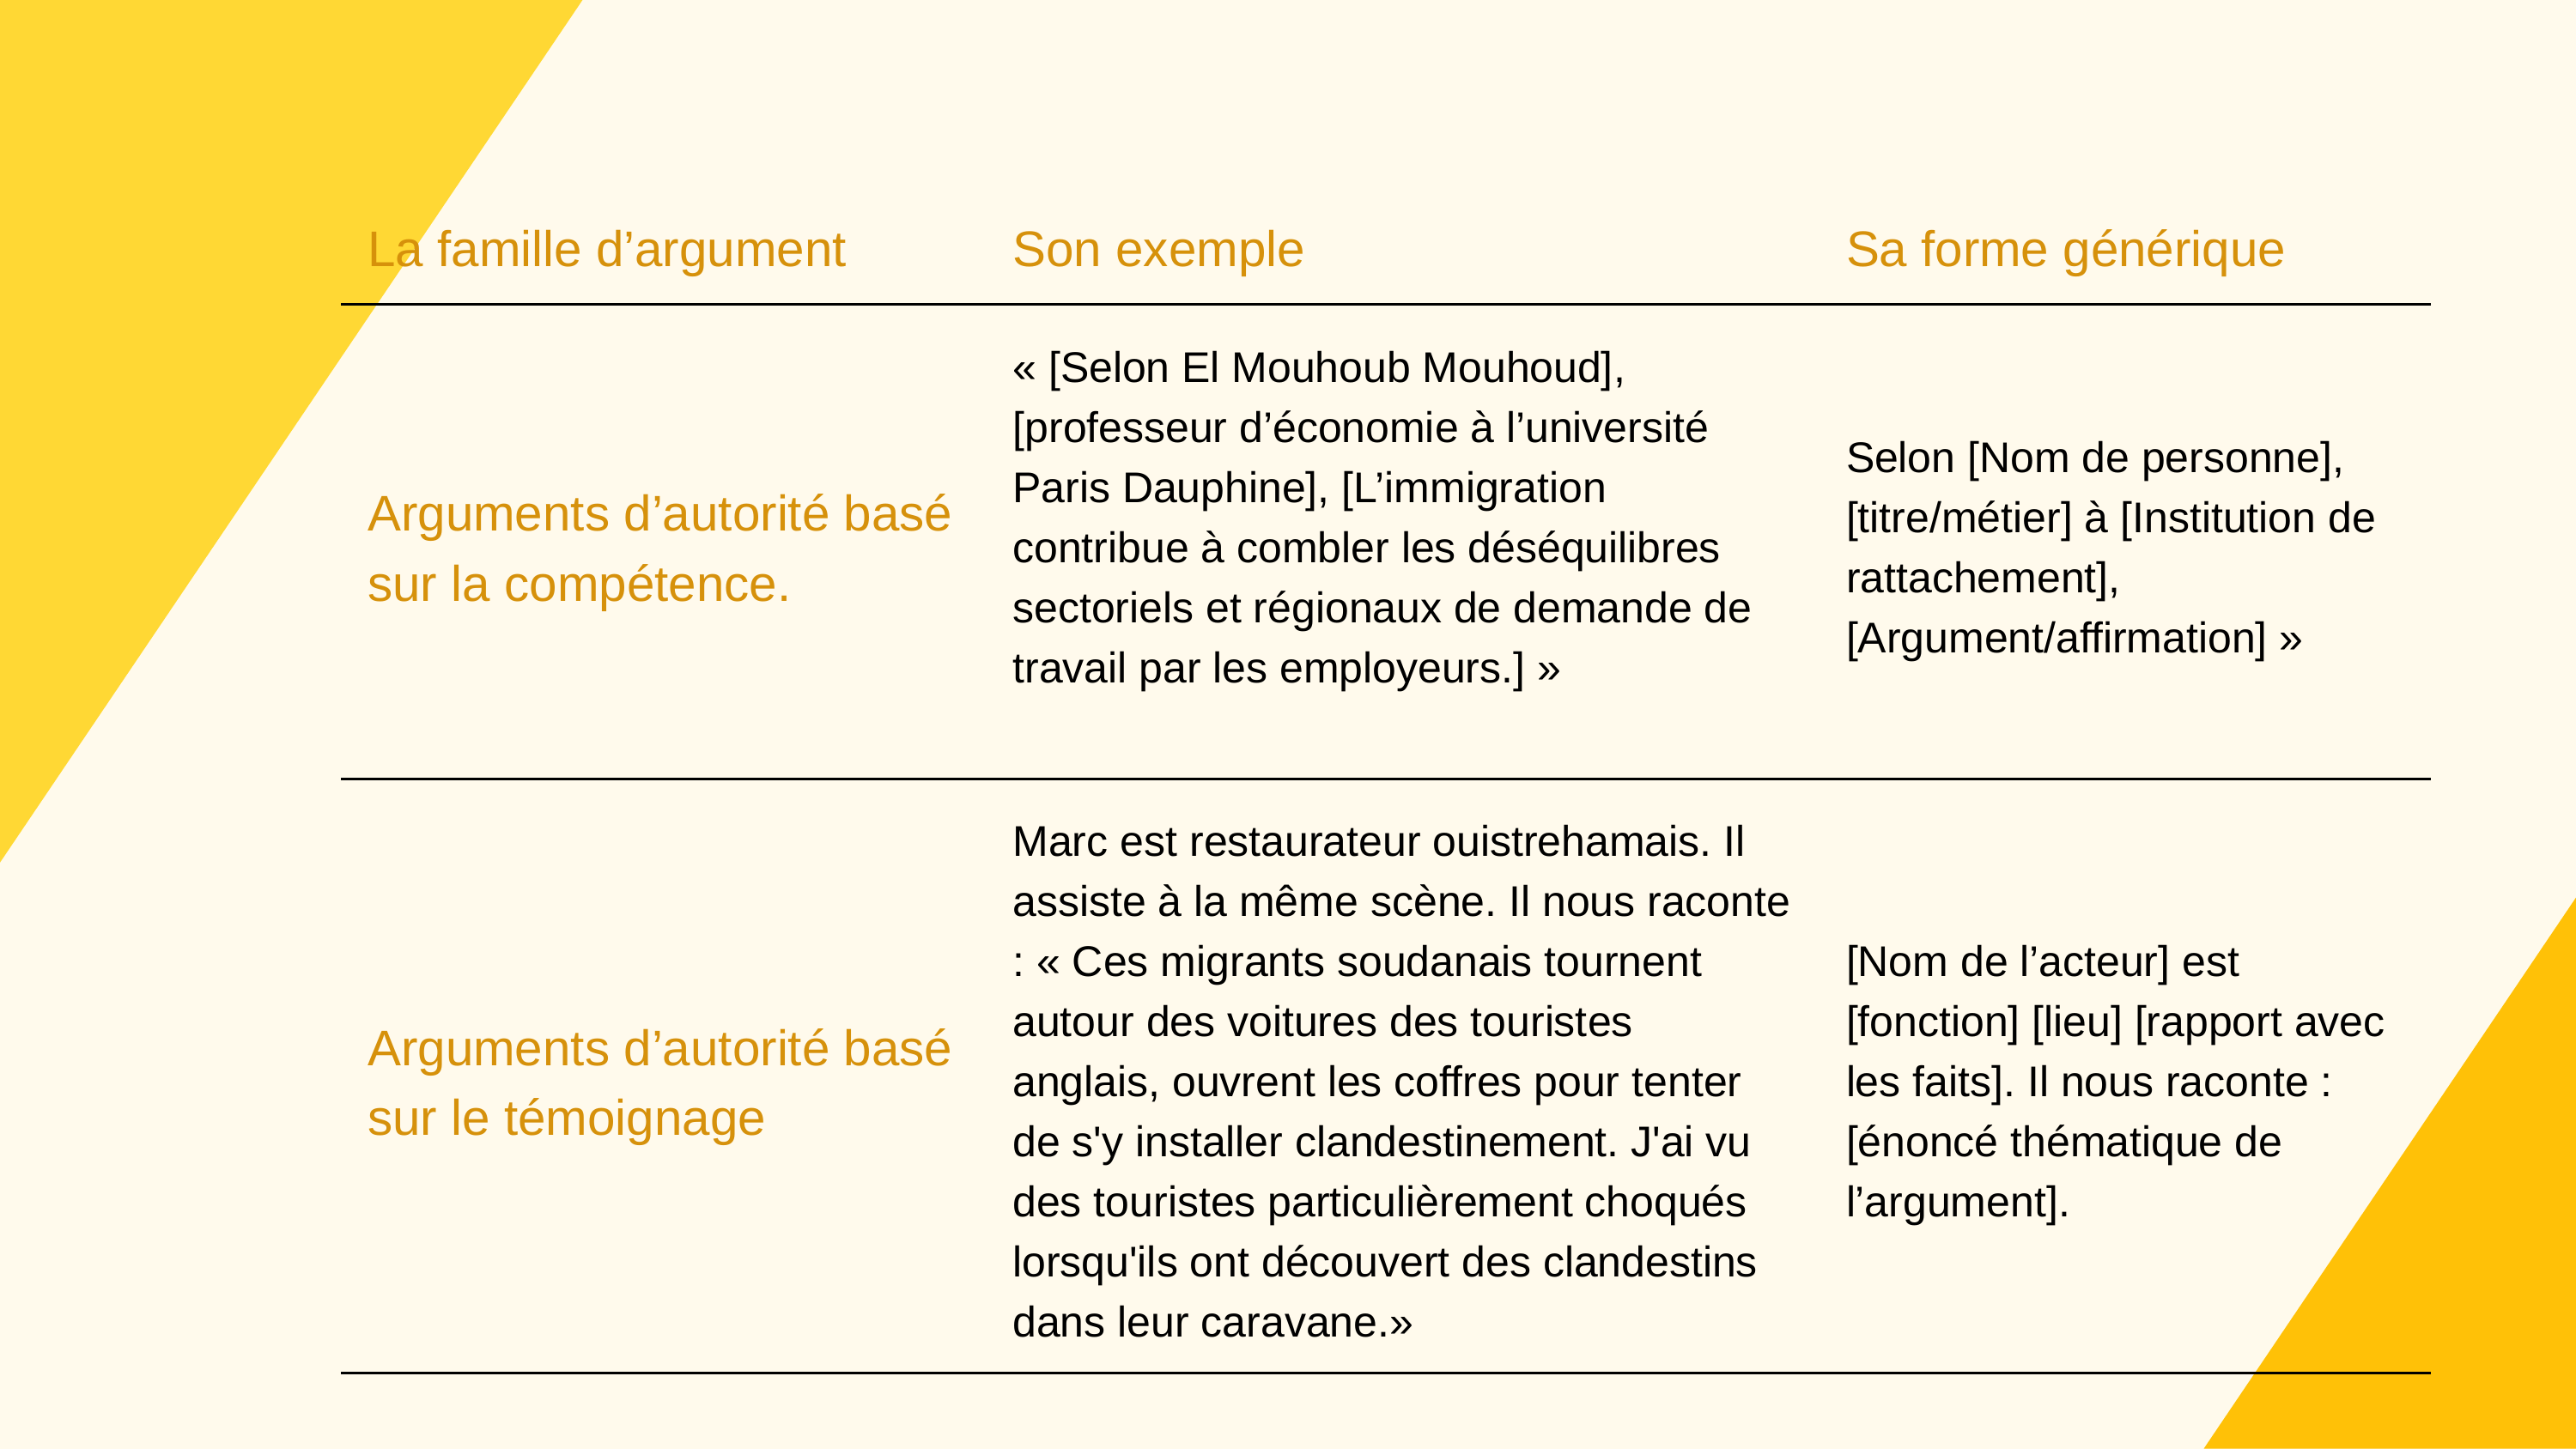

| La famille d’argument | Son exemple | Sa forme générique |
| --- | --- | --- |
| Arguments d’autorité basé sur la compétence. | « [Selon El Mouhoub Mouhoud], [professeur d’économie à l’université Paris Dauphine], [L’immigration contribue à combler les déséquilibres sectoriels et régionaux de demande de travail par les employeurs.] » | Selon [Nom de personne], [titre/métier] à [Institution de rattachement], [Argument/affirmation] » |
| Arguments d’autorité basé sur le témoignage | Marc est restaurateur ouistrehamais. Il assiste à la même scène. Il nous raconte : « Ces migrants soudanais tournent autour des voitures des touristes anglais, ouvrent les coffres pour tenter de s'y installer clandestinement. J'ai vu des touristes particulièrement choqués lorsqu'ils ont découvert des clandestins dans leur caravane.» | [Nom de l’acteur] est [fonction] [lieu] [rapport avec les faits]. Il nous raconte : [énoncé thématique de l’argument]. |